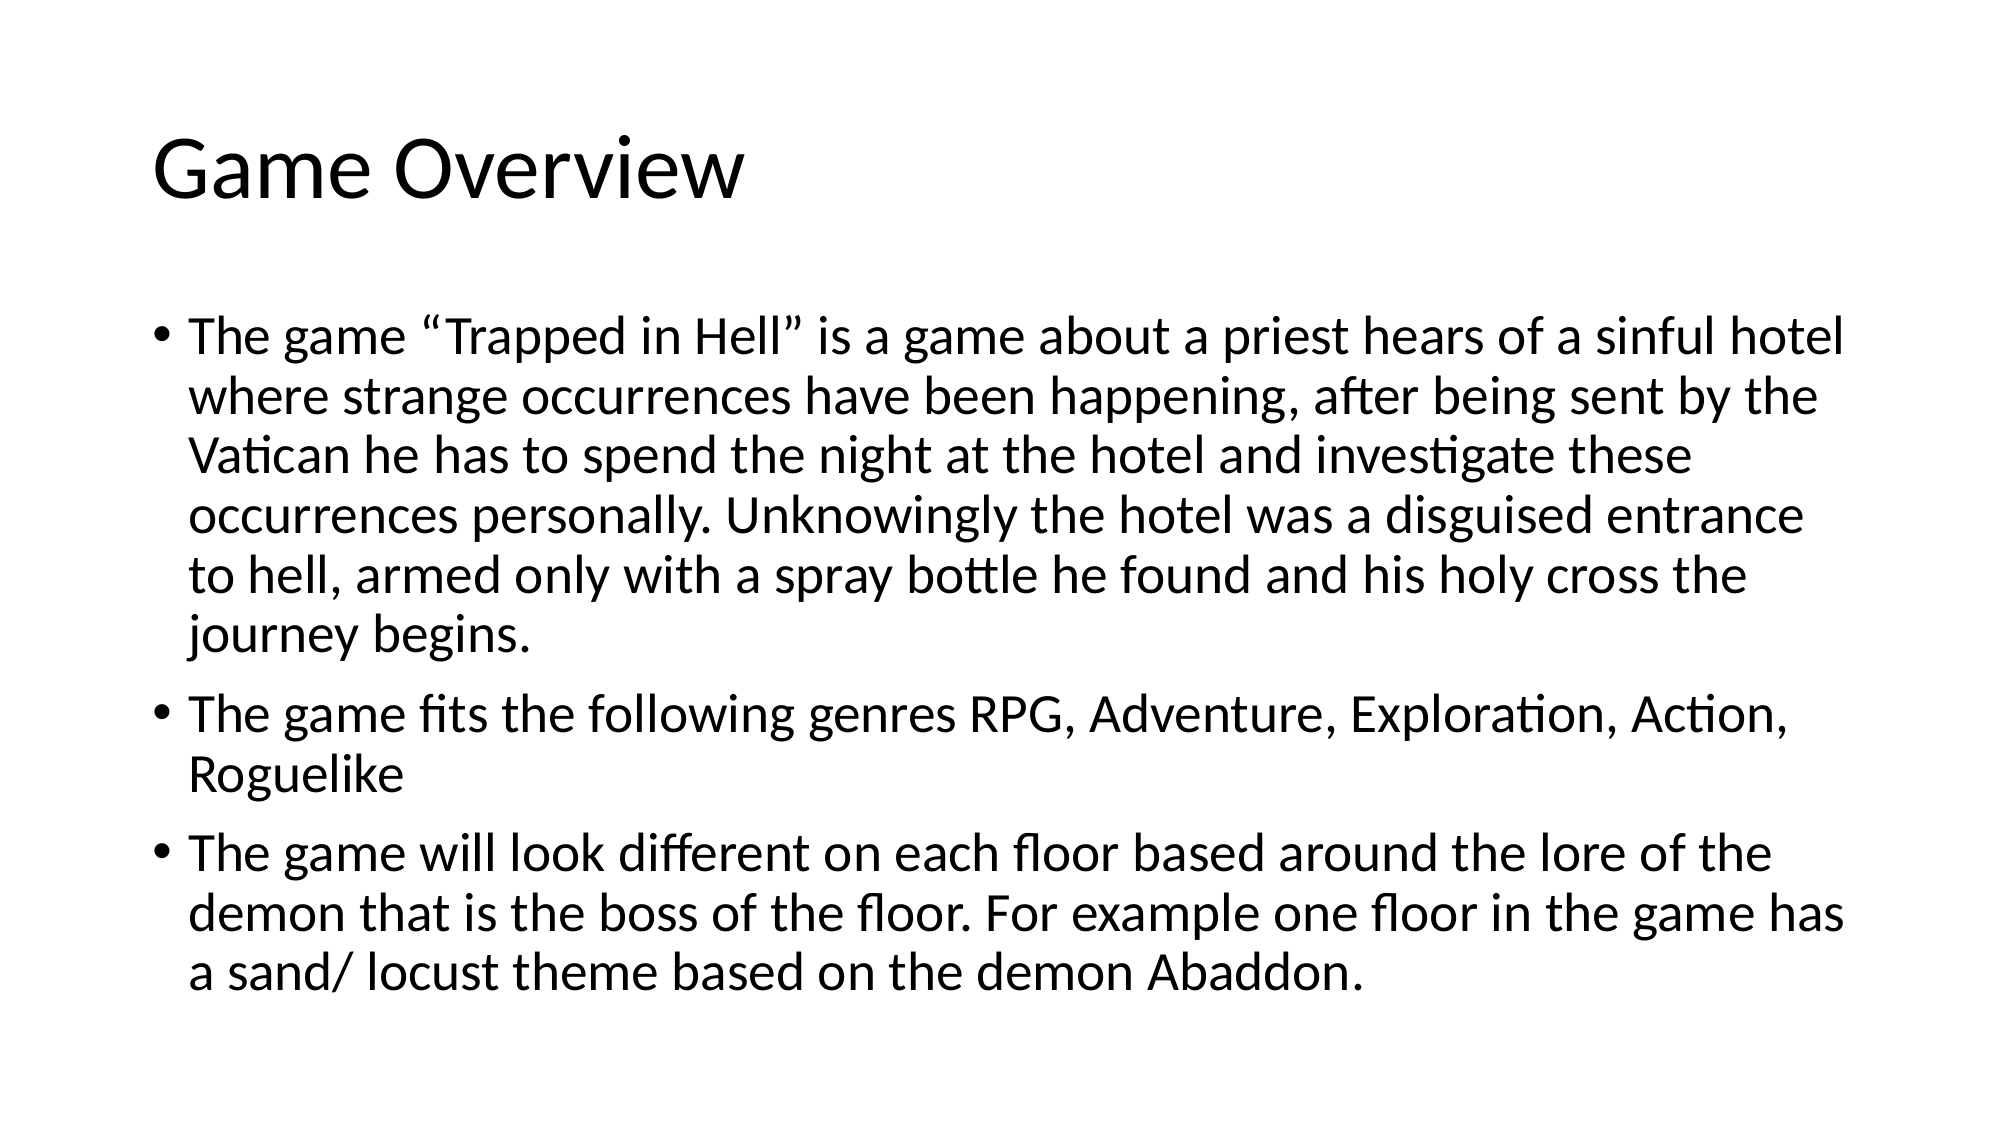

# Game Overview
The game “Trapped in Hell” is a game about a priest hears of a sinful hotel where strange occurrences have been happening, after being sent by the Vatican he has to spend the night at the hotel and investigate these occurrences personally. Unknowingly the hotel was a disguised entrance to hell, armed only with a spray bottle he found and his holy cross the journey begins.
The game fits the following genres RPG, Adventure, Exploration, Action, Roguelike
The game will look different on each floor based around the lore of the demon that is the boss of the floor. For example one floor in the game has a sand/ locust theme based on the demon Abaddon.